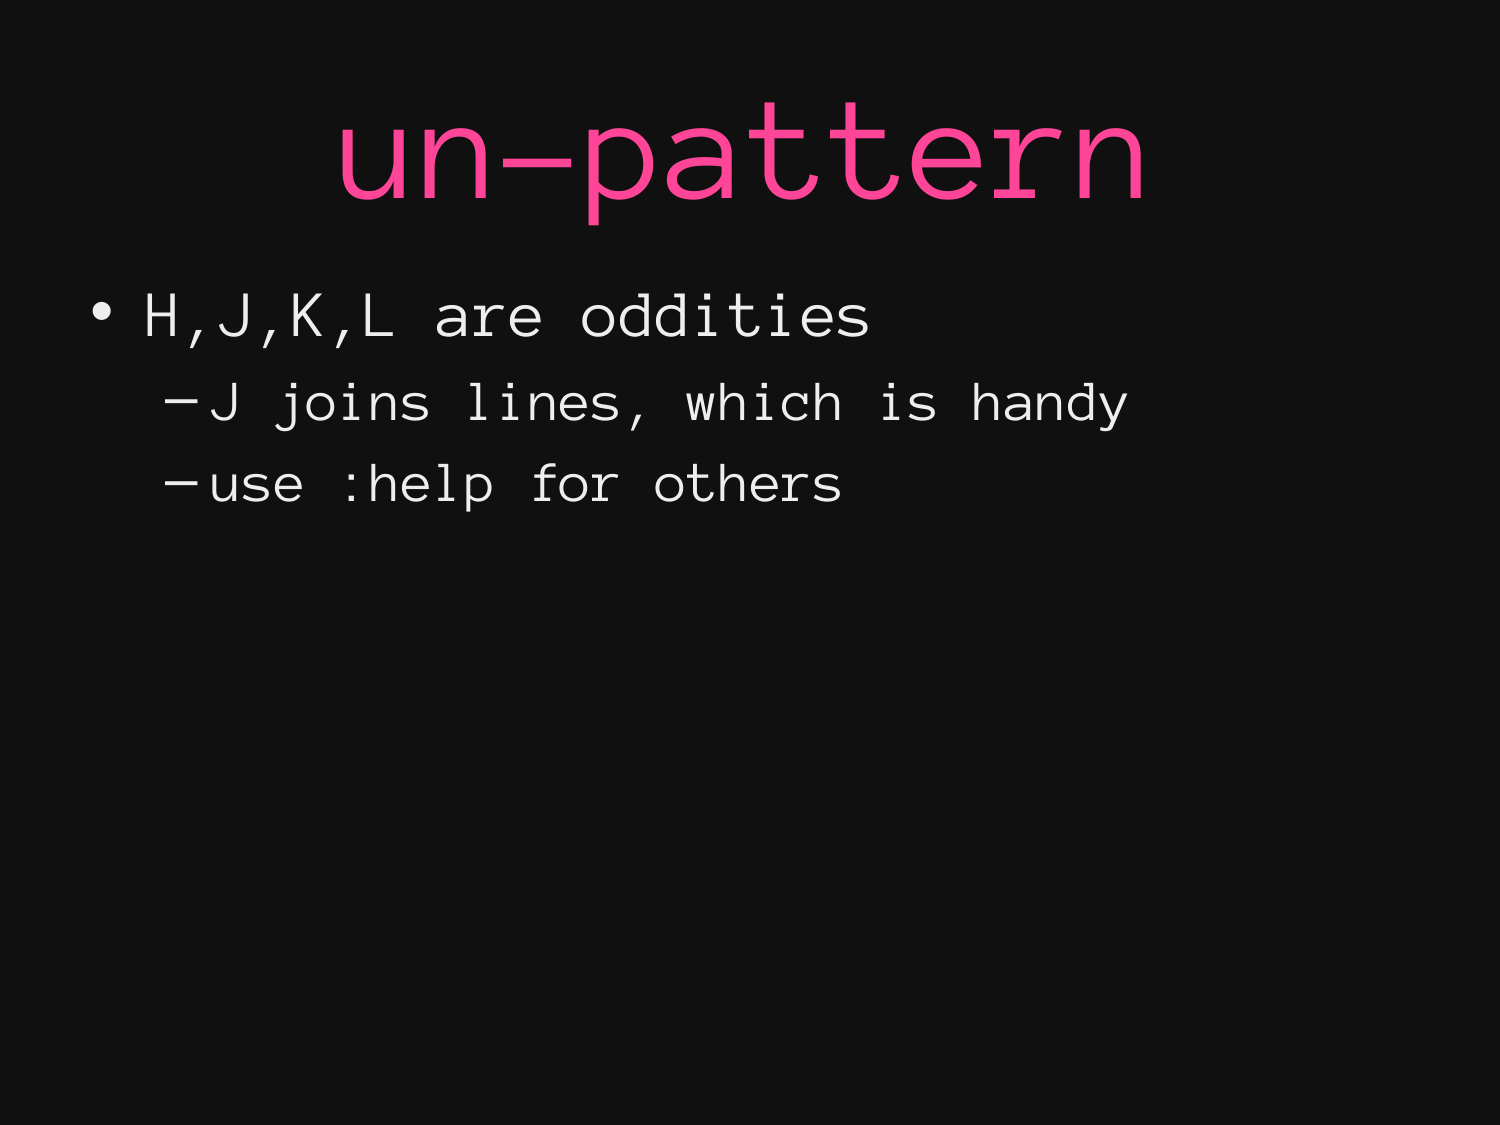

# un-pattern
H,J,K,L are oddities
J joins lines, which is handy
use :help for others